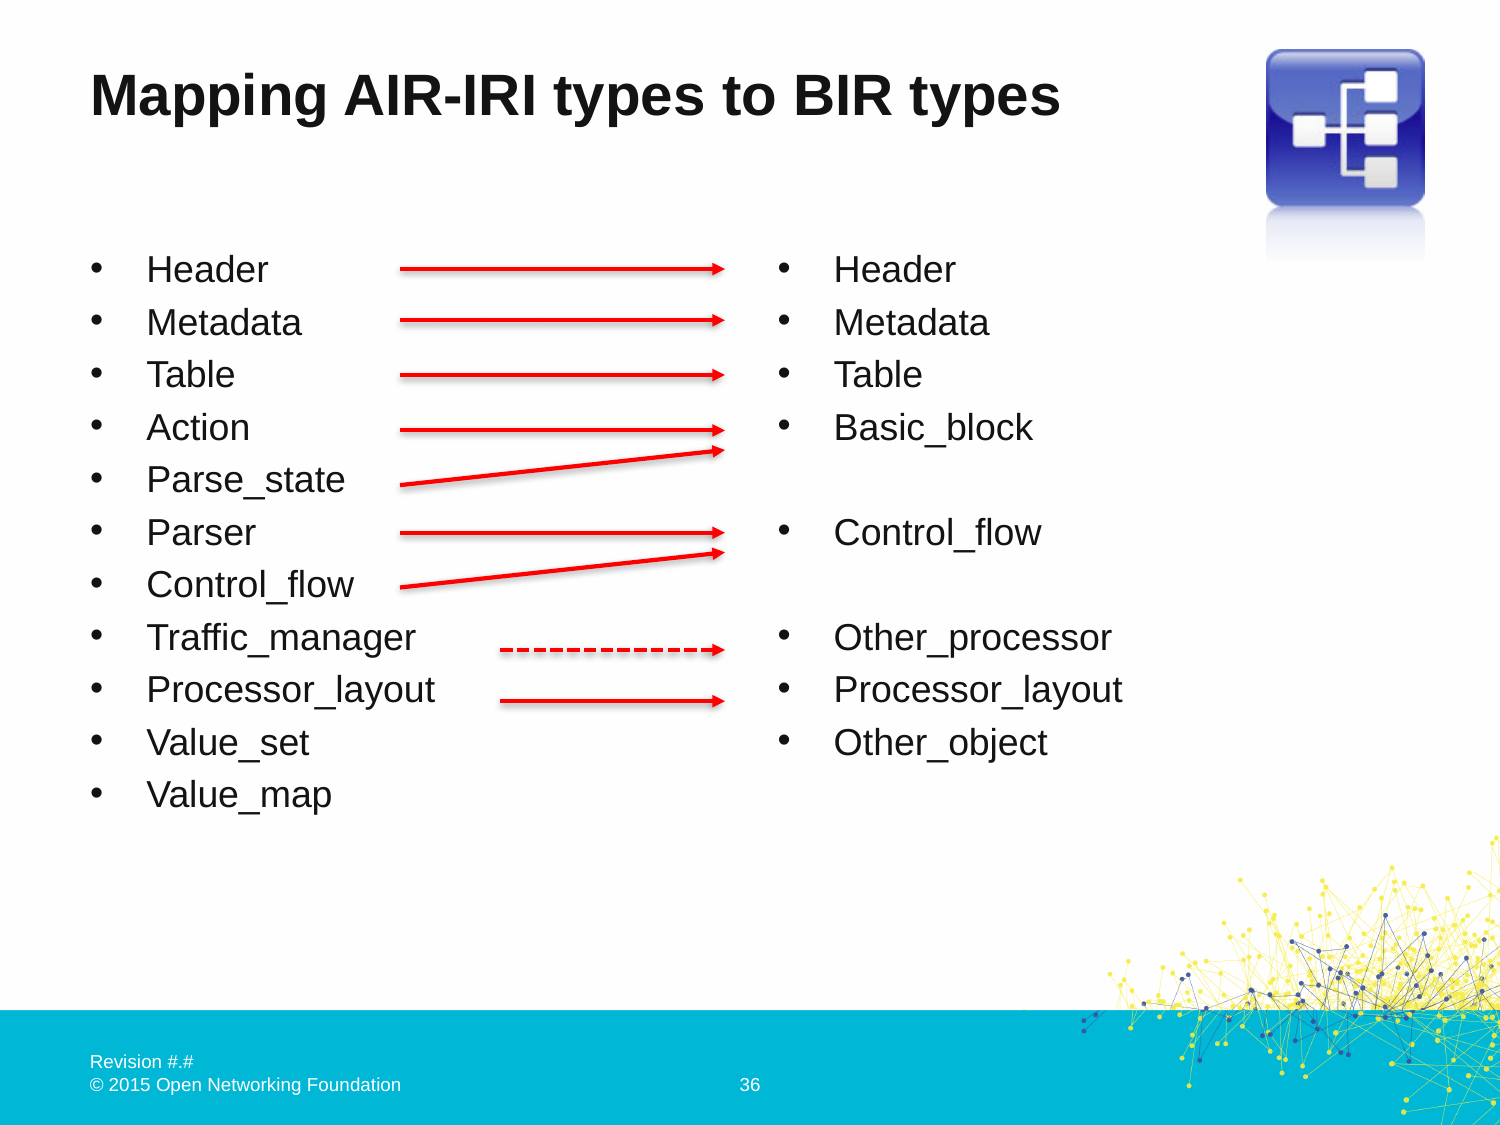

# Mapping AIR-IRI types to BIR types
Header
Metadata
Table
Action
Parse_state
Parser
Control_flow
Traffic_manager
Processor_layout
Value_set
Value_map

Header
Metadata
Table
Basic_block

Control_flow

Other_processor
Processor_layout
Other_object

36